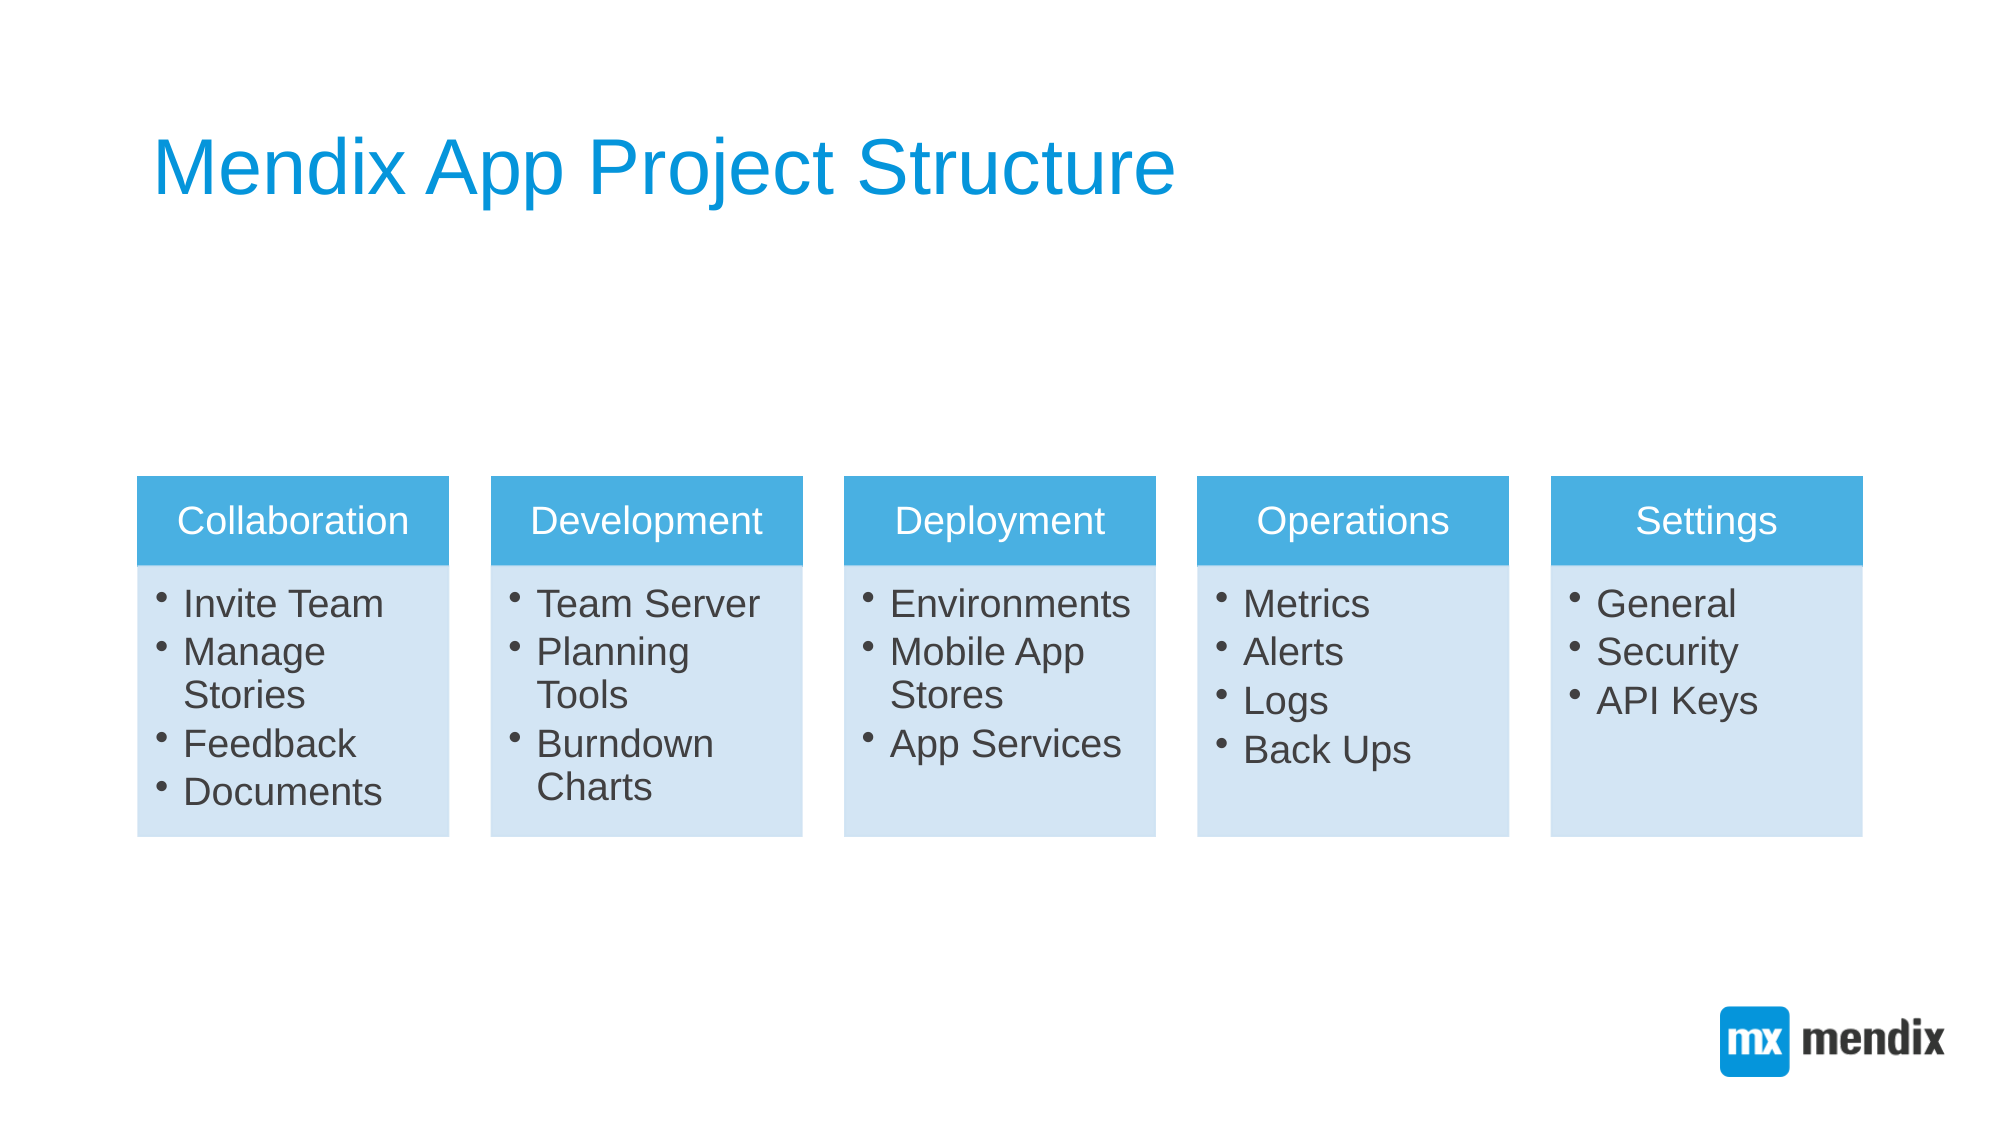

# Mendix App Project Structure
Collaboration
Invite Team
Manage Stories
Feedback
Documents
Development
Team Server
Planning Tools
Burndown Charts
Deployment
Environments
Mobile App Stores
App Services
Operations
Metrics
Alerts
Logs
Back Ups
Settings
General
Security
API Keys